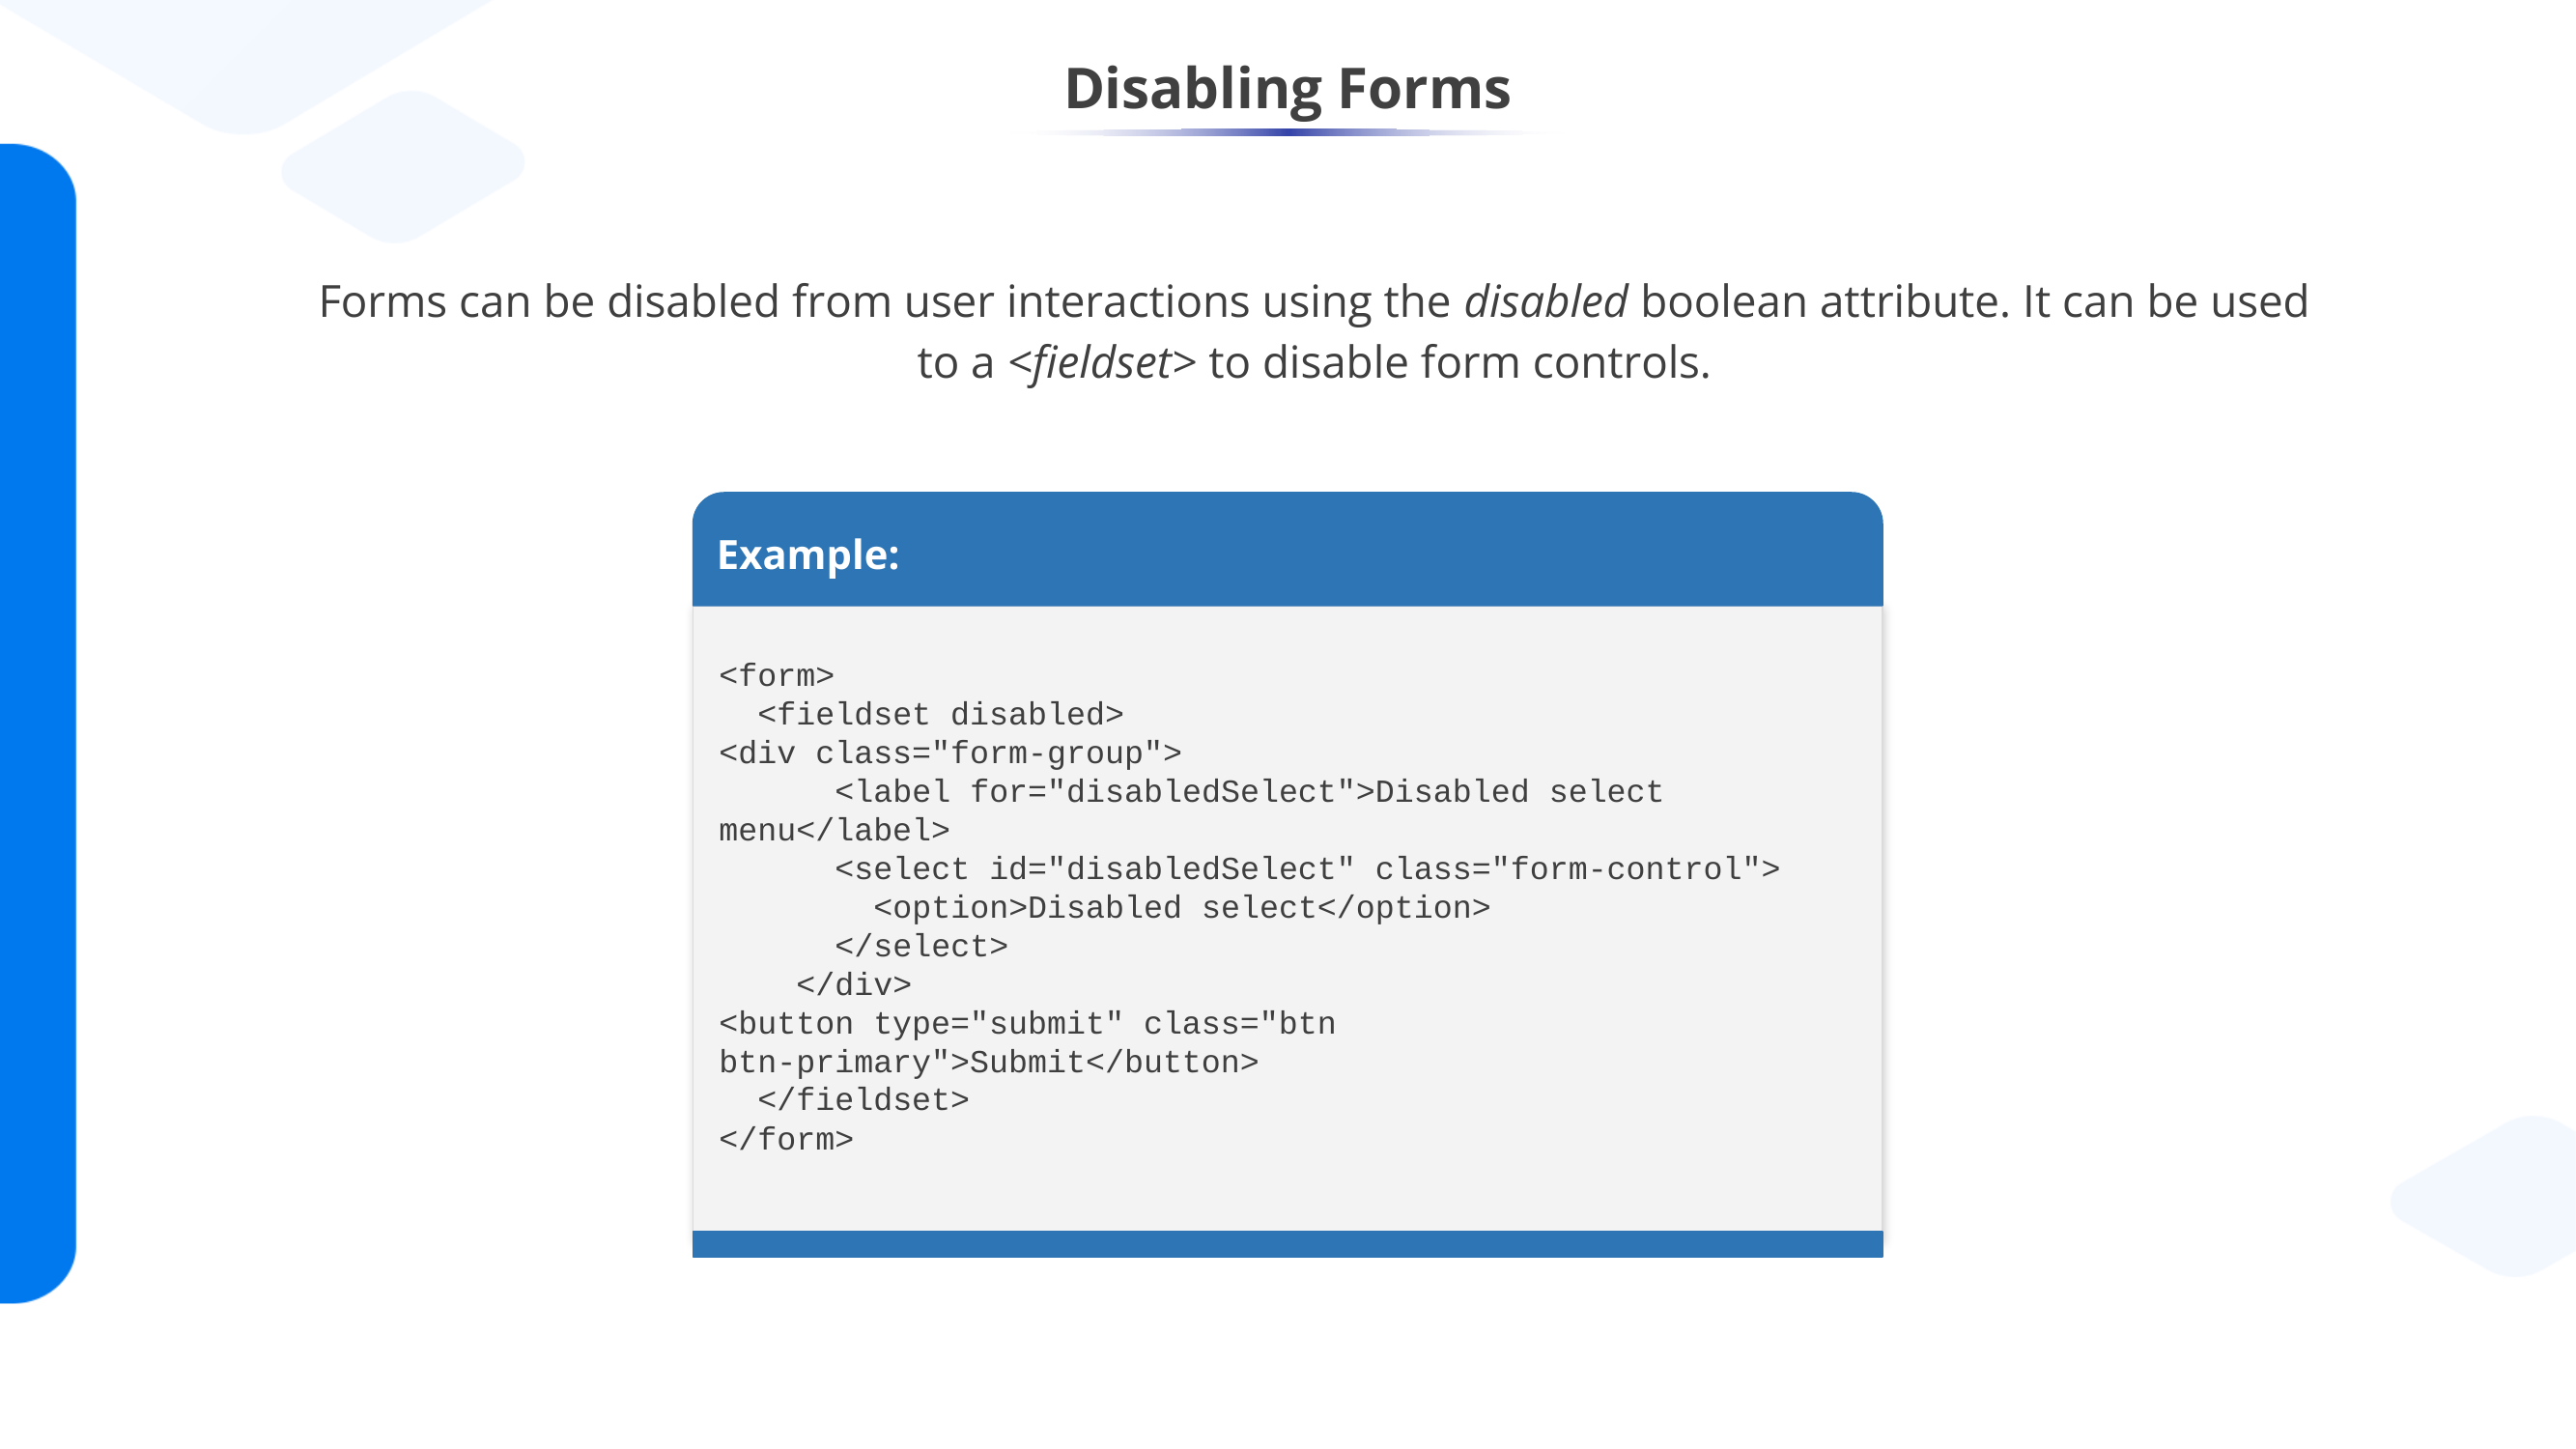

# Disabling Forms

Forms can be disabled from user interactions using the disabled boolean attribute. It can be used to a <fieldset> to disable form controls.
Example:
<form>
  <fieldset disabled>
<div class="form-group">
      <label for="disabledSelect">Disabled select menu</label>
      <select id="disabledSelect" class="form-control">
        <option>Disabled select</option>
      </select>
    </div>
<button type="submit" class="btn btn-primary">Submit</button>
  </fieldset>
</form>